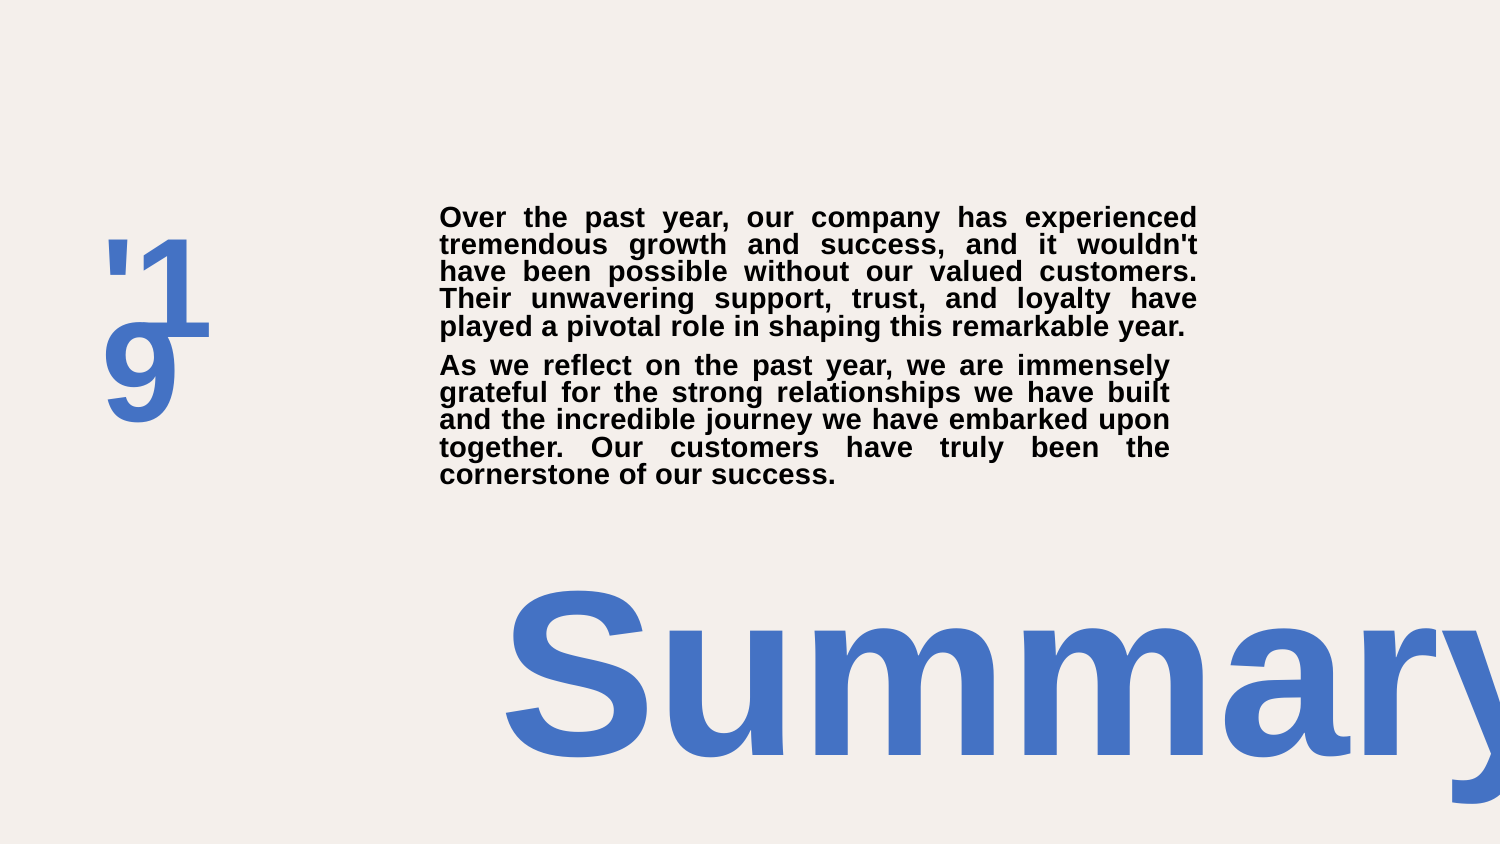

Over the past year, our company has experienced tremendous growth and success, and it wouldn't have been possible without our valued customers. Their unwavering support, trust, and loyalty have played a pivotal role in shaping this remarkable year.
'19
As we reflect on the past year, we are immensely grateful for the strong relationships we have built and the incredible journey we have embarked upon together. Our customers have truly been the cornerstone of our success.
Summary